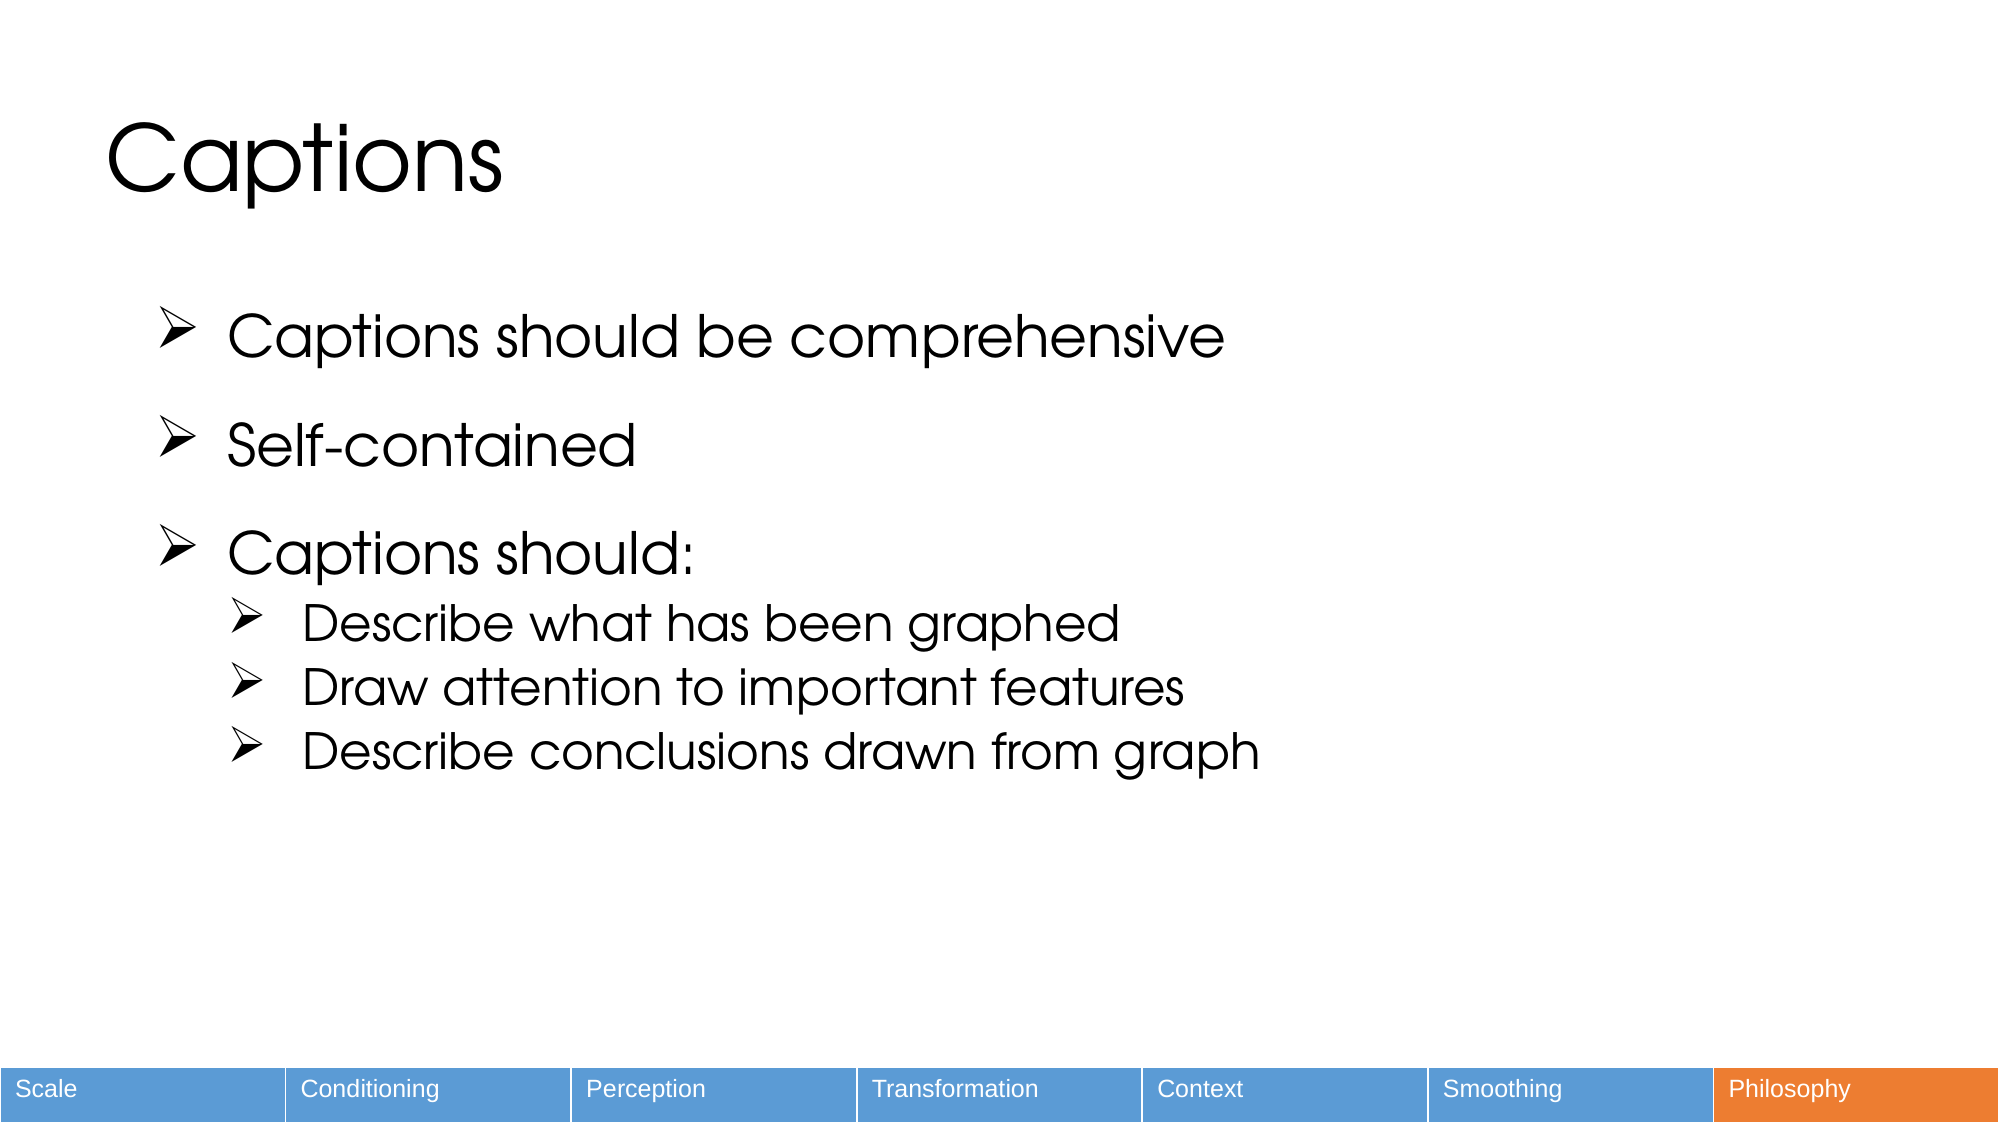

# Captions
Captions should be comprehensive
Self-contained
Captions should:
Describe what has been graphed
Draw attention to important features
Describe conclusions drawn from graph

| Scale | Conditioning | Perception | Transformation | Context | Smoothing | Philosophy |
| --- | --- | --- | --- | --- | --- | --- |